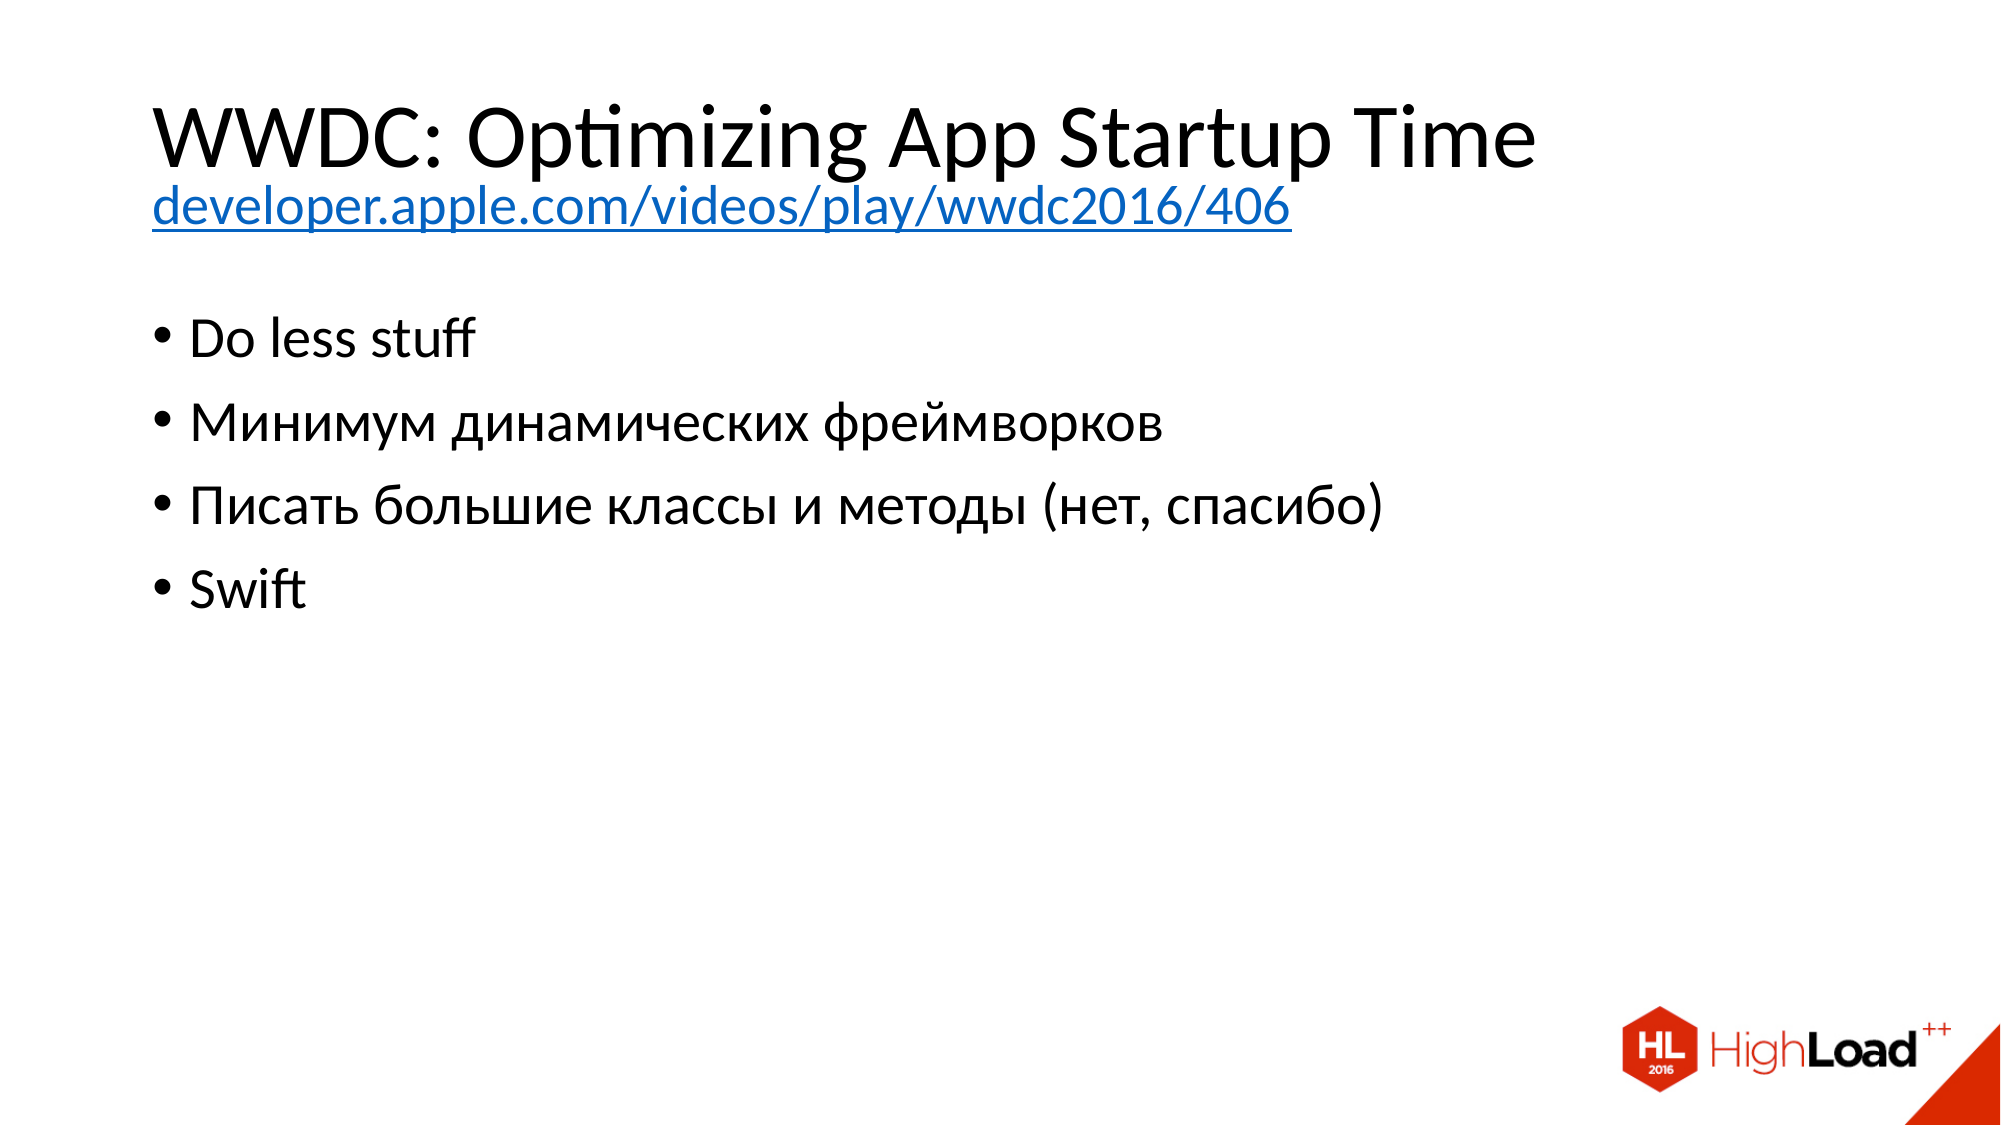

# WWDC: Optimizing App Startup Time developer.apple.com/videos/play/wwdc2016/406
Do less stuff
Минимум динамических фреймворков
Писать большие классы и методы (нет, спасибо)
Swift